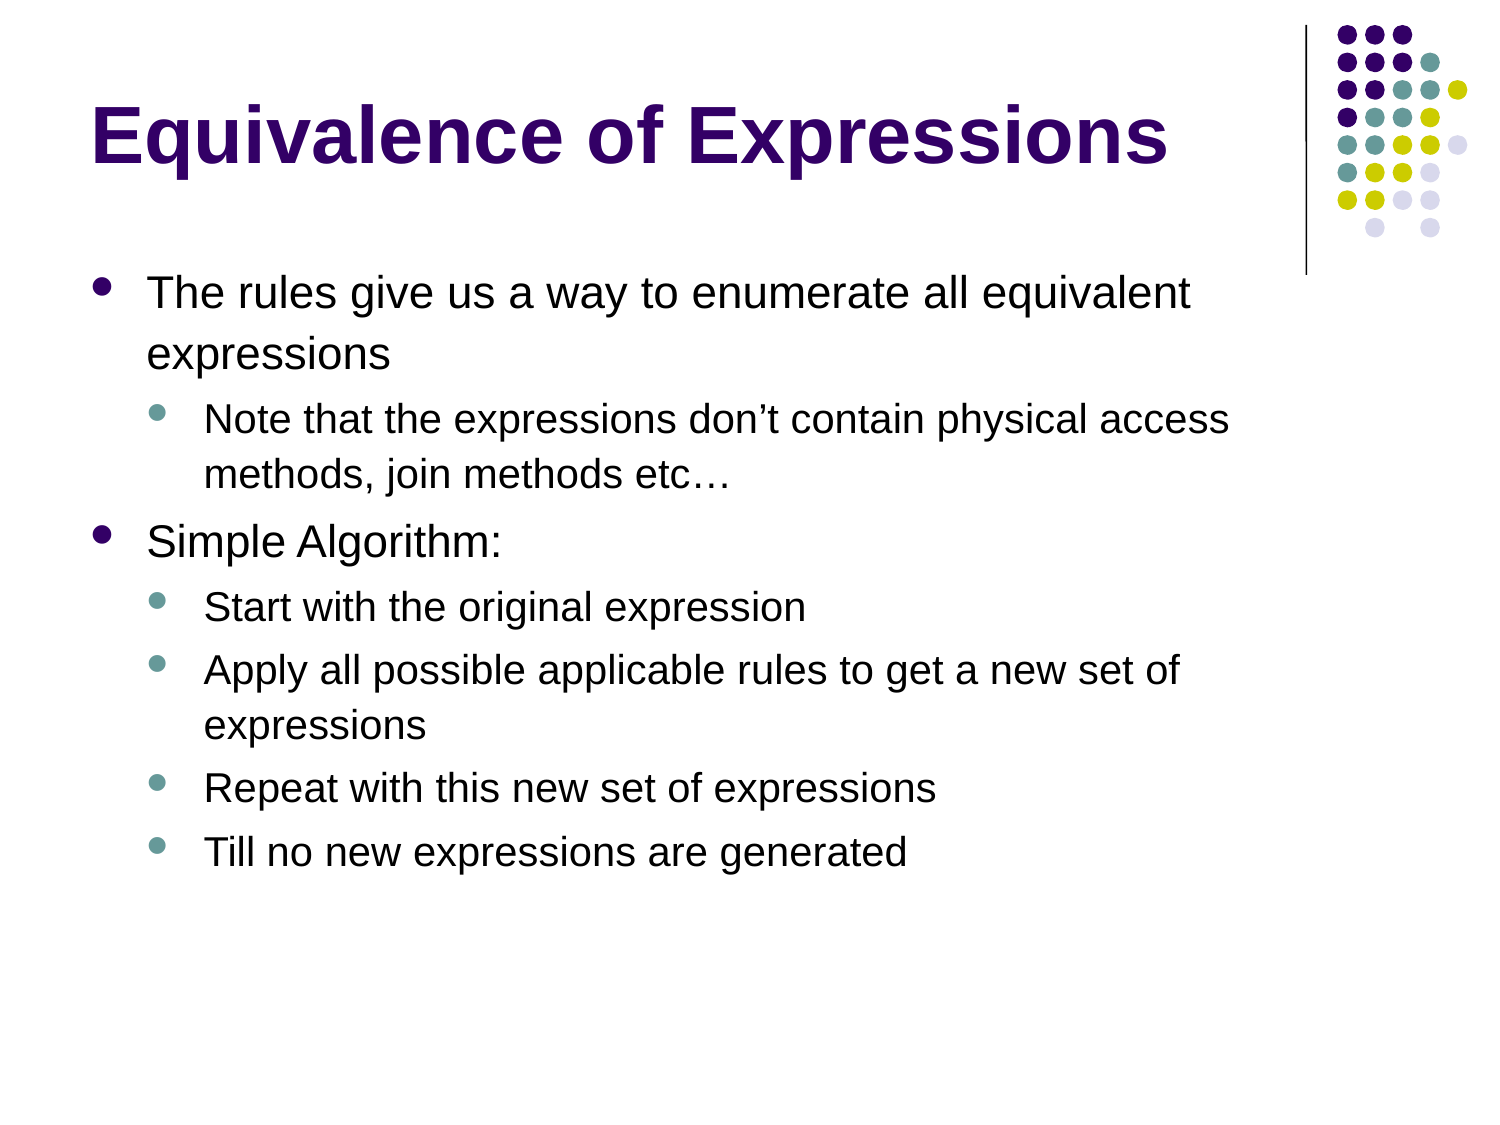

# Equivalence of Expressions
The rules give us a way to enumerate all equivalent expressions
Note that the expressions don’t contain physical access methods, join methods etc…
Simple Algorithm:
Start with the original expression
Apply all possible applicable rules to get a new set of expressions
Repeat with this new set of expressions
Till no new expressions are generated